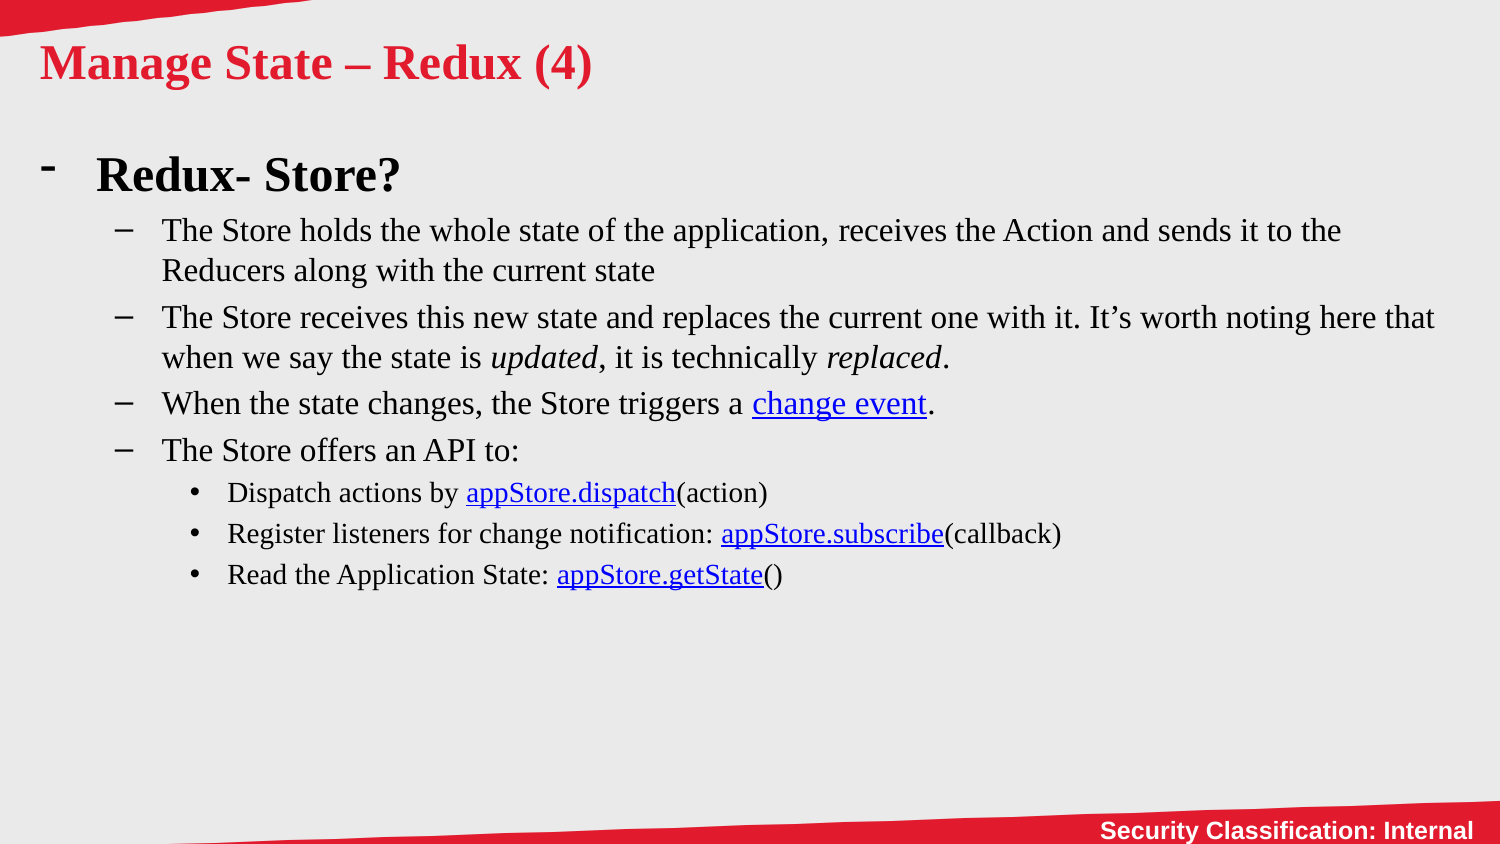

# Manage State – Redux (4)
Redux- Store?
The Store holds the whole state of the application, receives the Action and sends it to the Reducers along with the current state
The Store receives this new state and replaces the current one with it. It’s worth noting here that when we say the state is updated, it is technically replaced.
When the state changes, the Store triggers a change event.
The Store offers an API to:
Dispatch actions by appStore.dispatch(action)
Register listeners for change notification: appStore.subscribe(callback)
Read the Application State: appStore.getState()